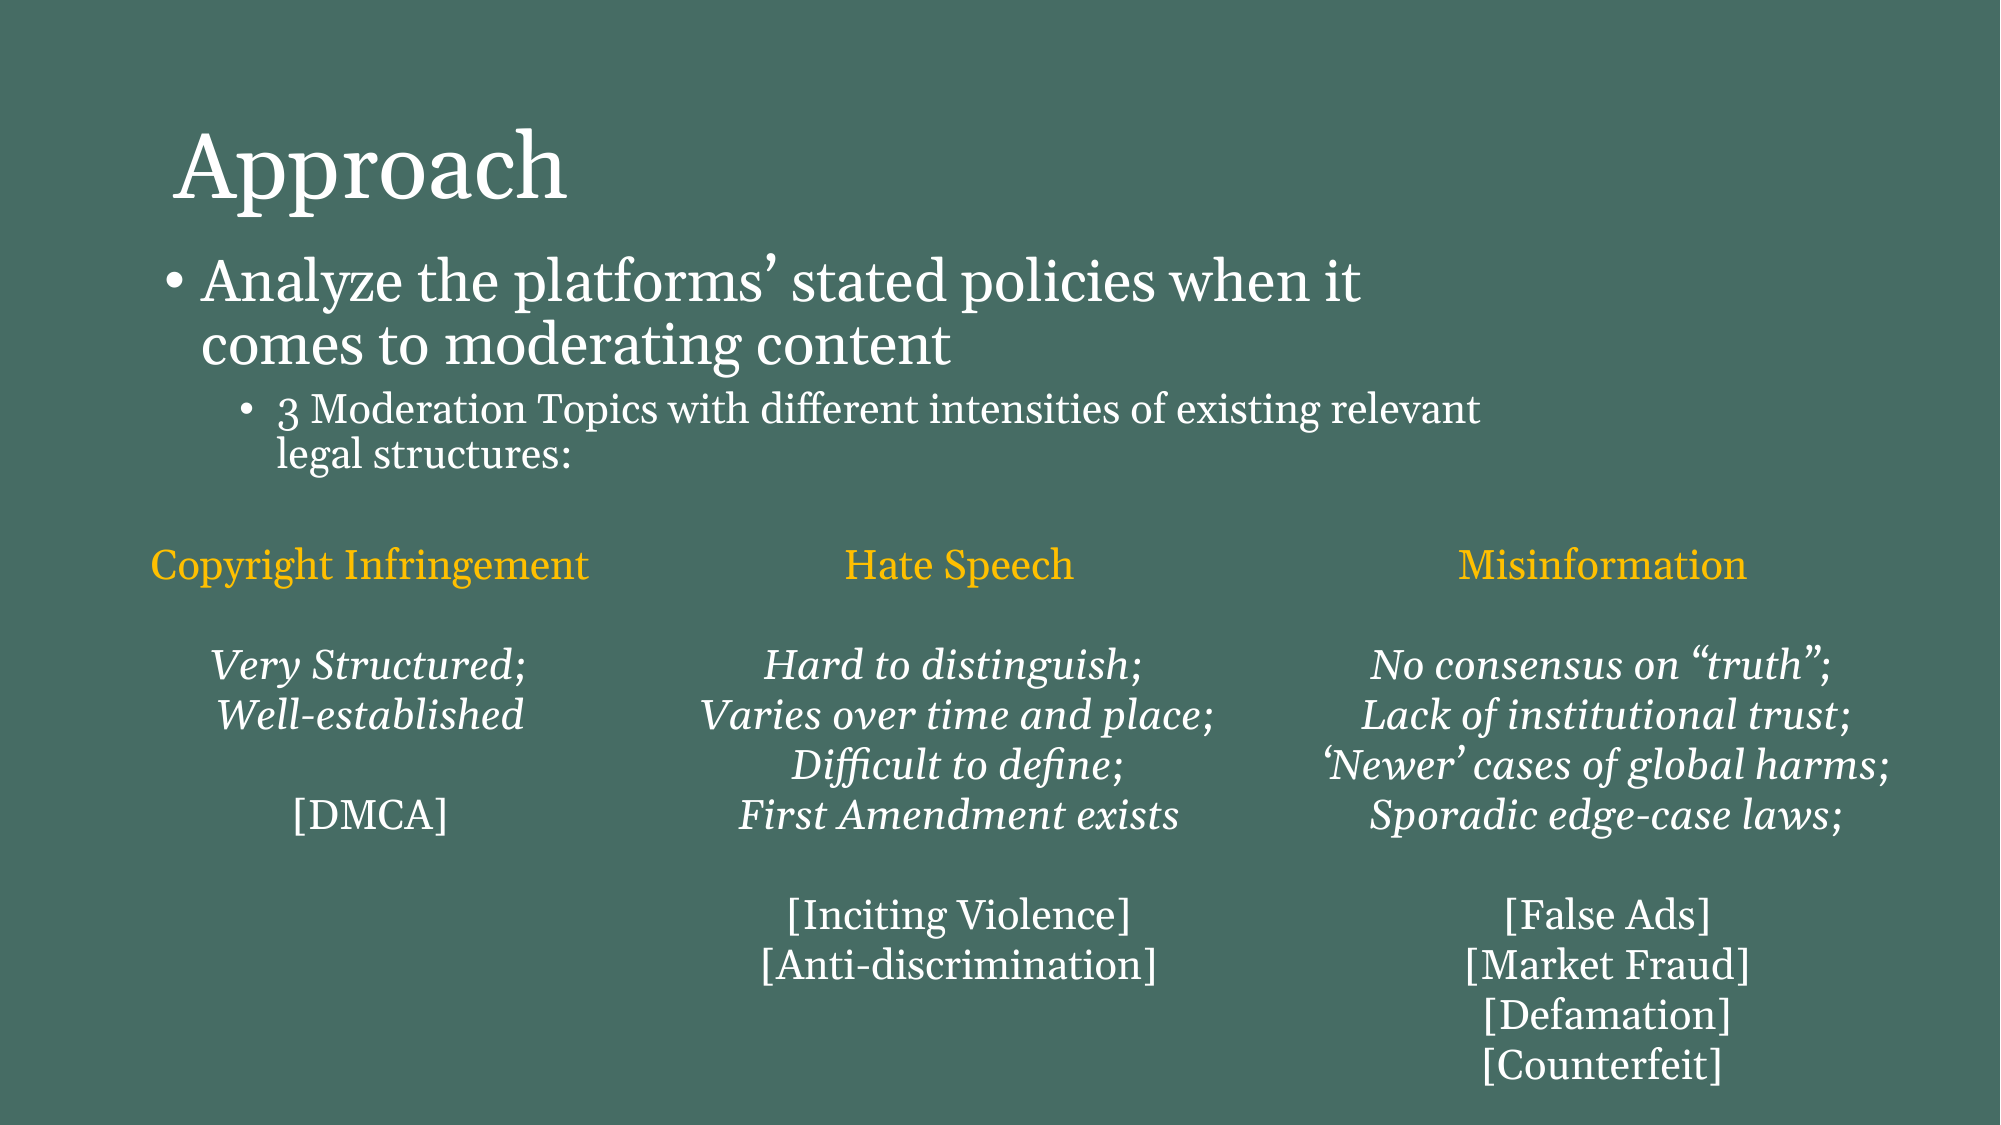

# Approach
Analyze the platforms’ stated policies when it comes to moderating content
3 Moderation Topics with different intensities of existing relevant legal structures:
Copyright Infringement

Very Structured;
Well-established

[DMCA]

Hate Speech

Hard to distinguish;
Varies over time and place;
Difficult to define;
First Amendment exists

[Inciting Violence]
[Anti-discrimination]
Misinformation

No consensus on “truth”;
Lack of institutional trust;
‘Newer’ cases of global harms;
Sporadic edge-case laws;

[False Ads]
[Market Fraud]
[Defamation]
[Counterfeit]